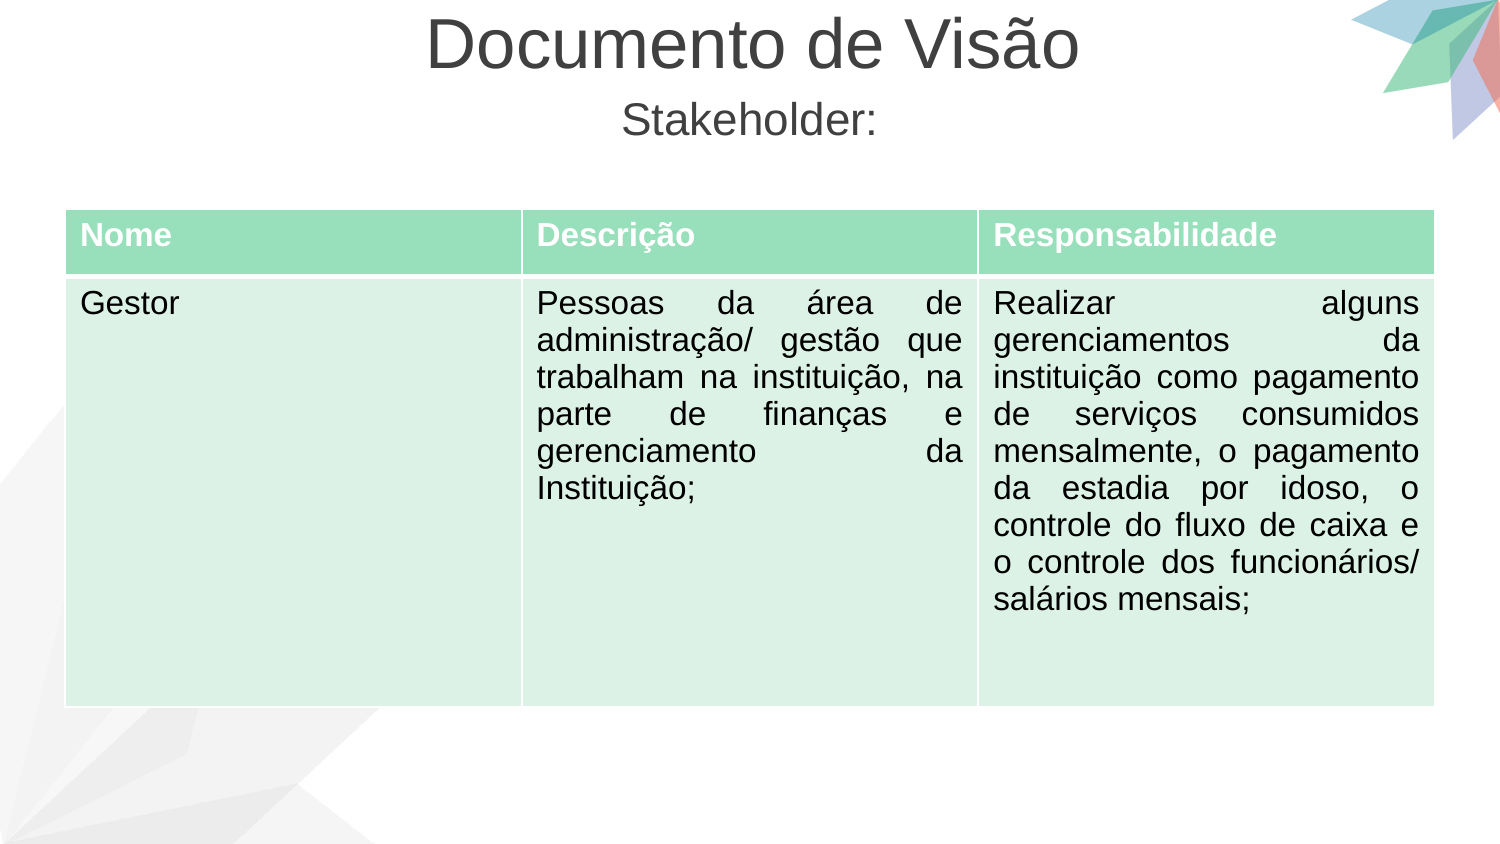

Documento de Visão
Stakeholder:
| Nome | Descrição | Responsabilidade |
| --- | --- | --- |
| Gestor | Pessoas da área de administração/ gestão que trabalham na instituição, na parte de finanças e gerenciamento da Instituição; | Realizar alguns gerenciamentos da instituição como pagamento de serviços consumidos mensalmente, o pagamento da estadia por idoso, o controle do fluxo de caixa e o controle dos funcionários/ salários mensais; |